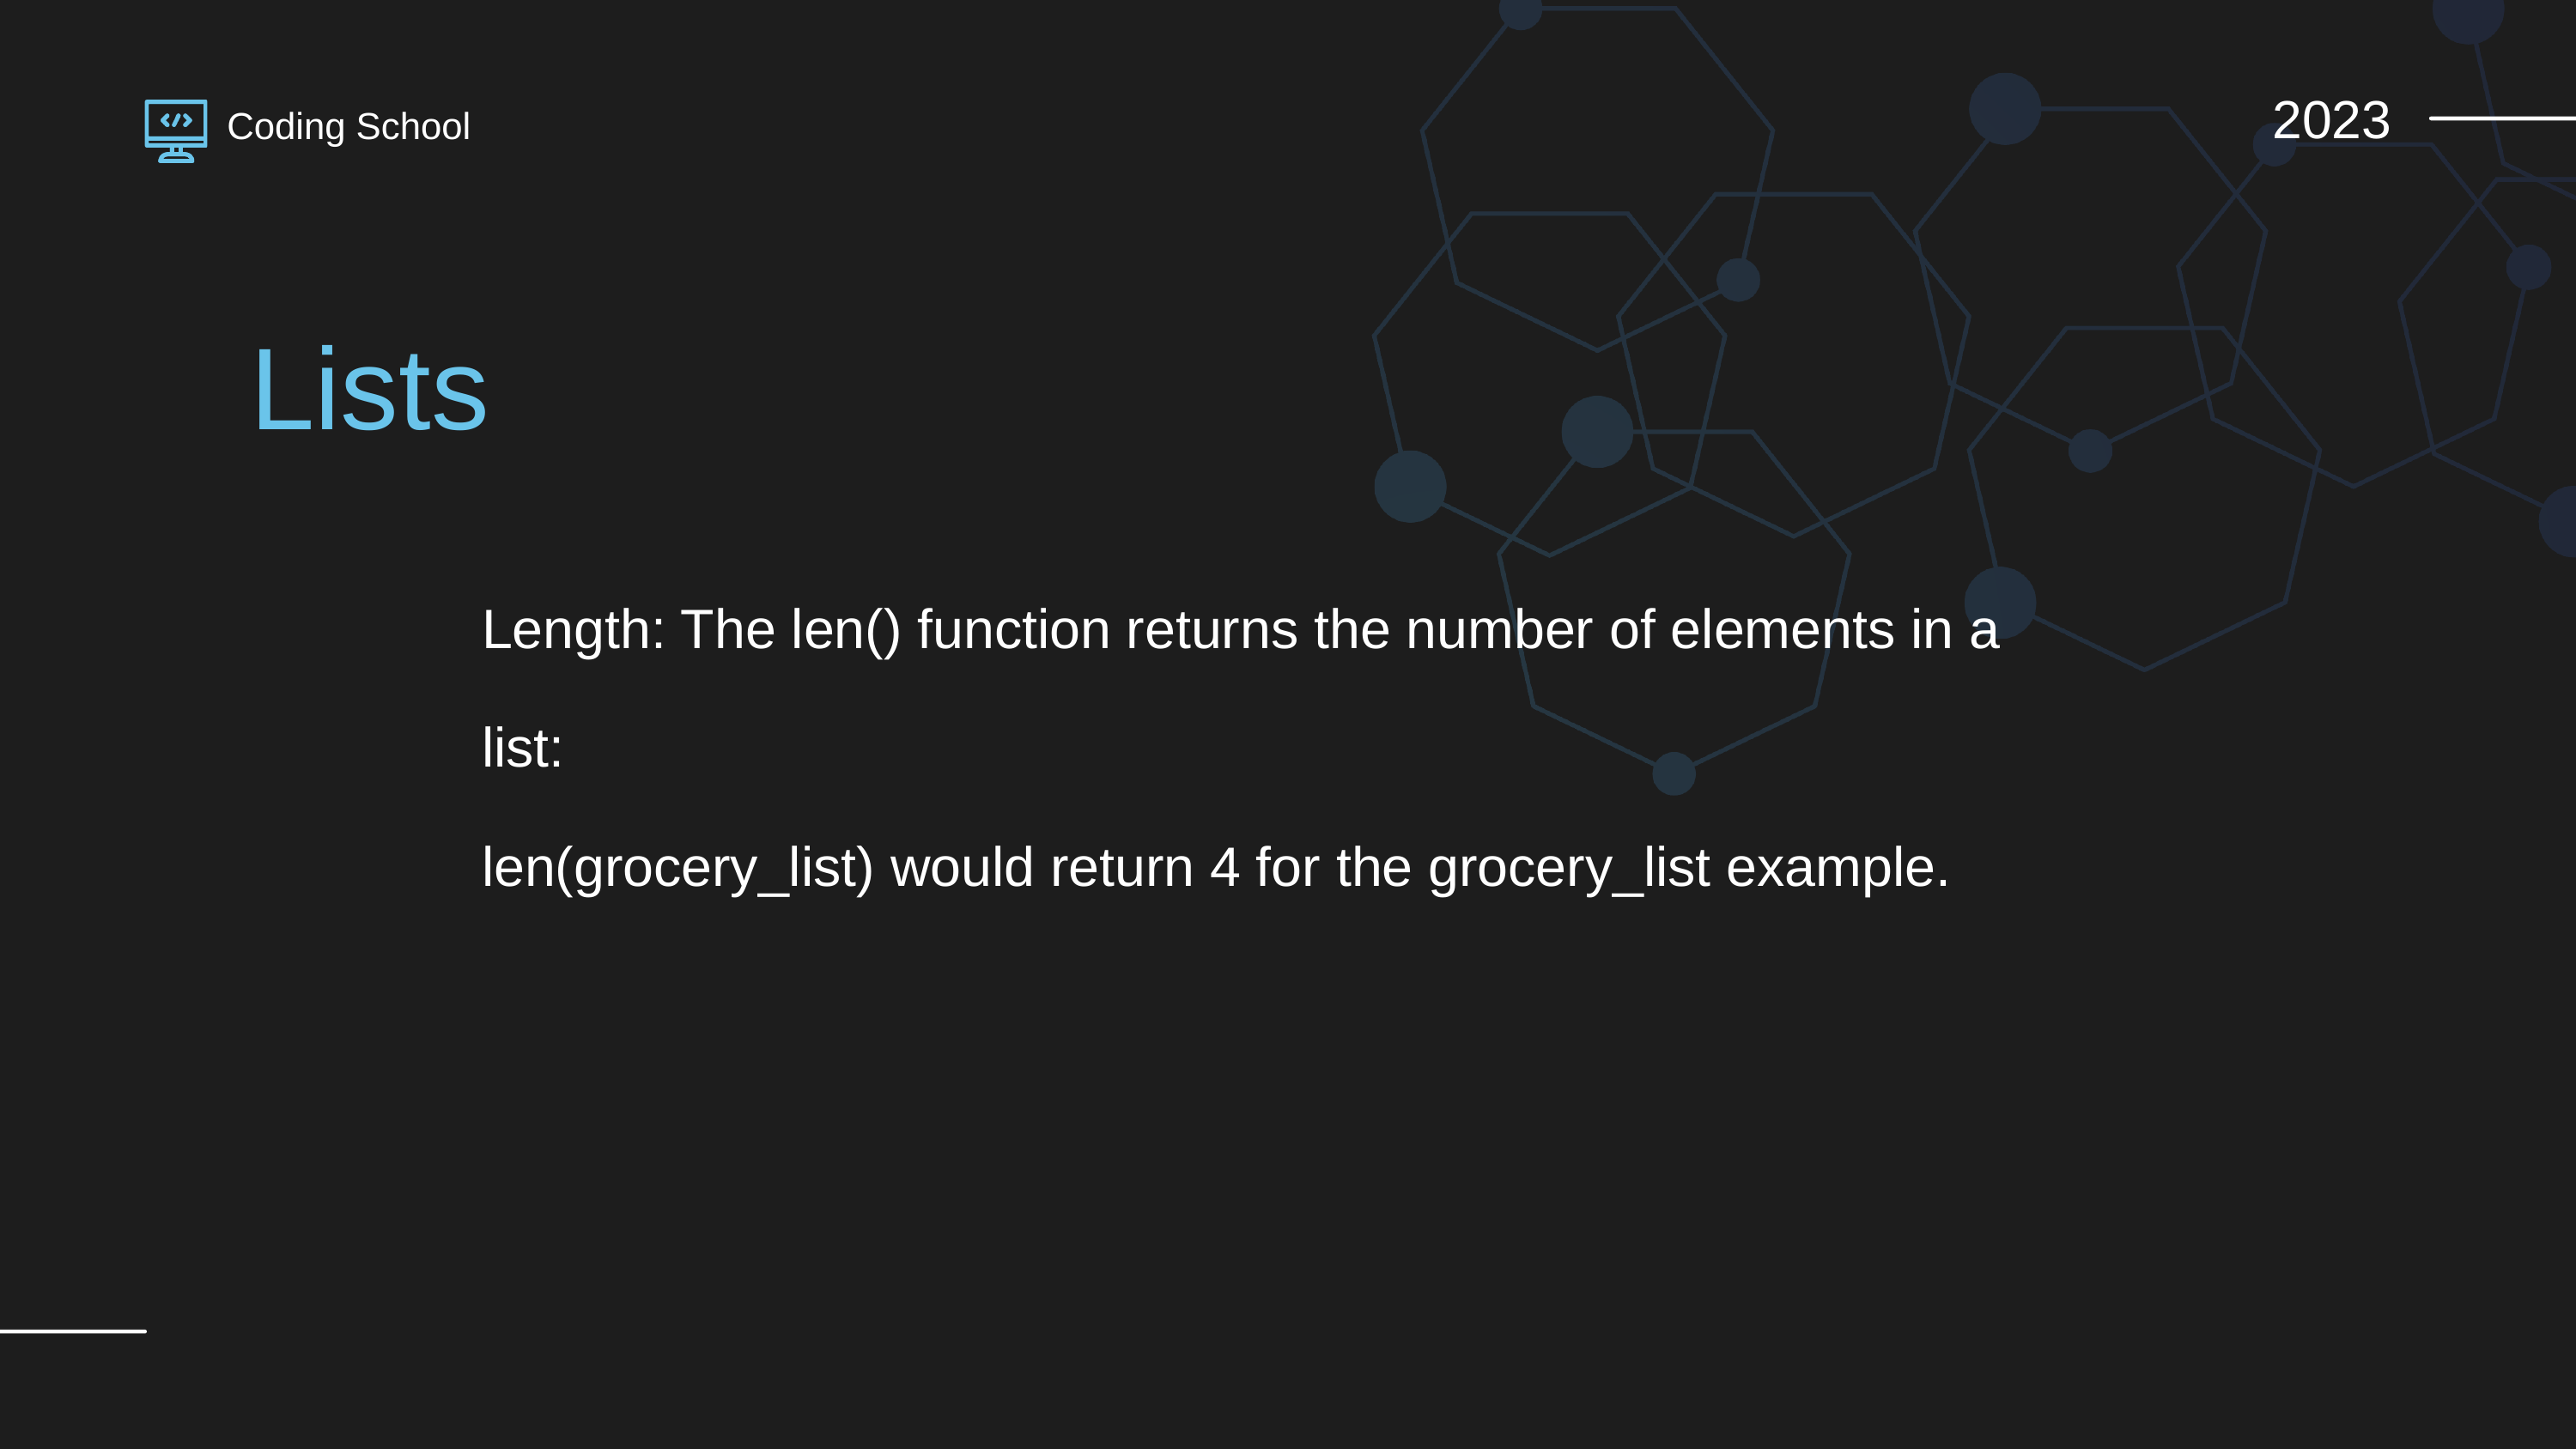

2023
Coding School

Lists
Length: The len() function returns the number of elements in a list:
len(grocery_list) would return 4 for the grocery_list example.